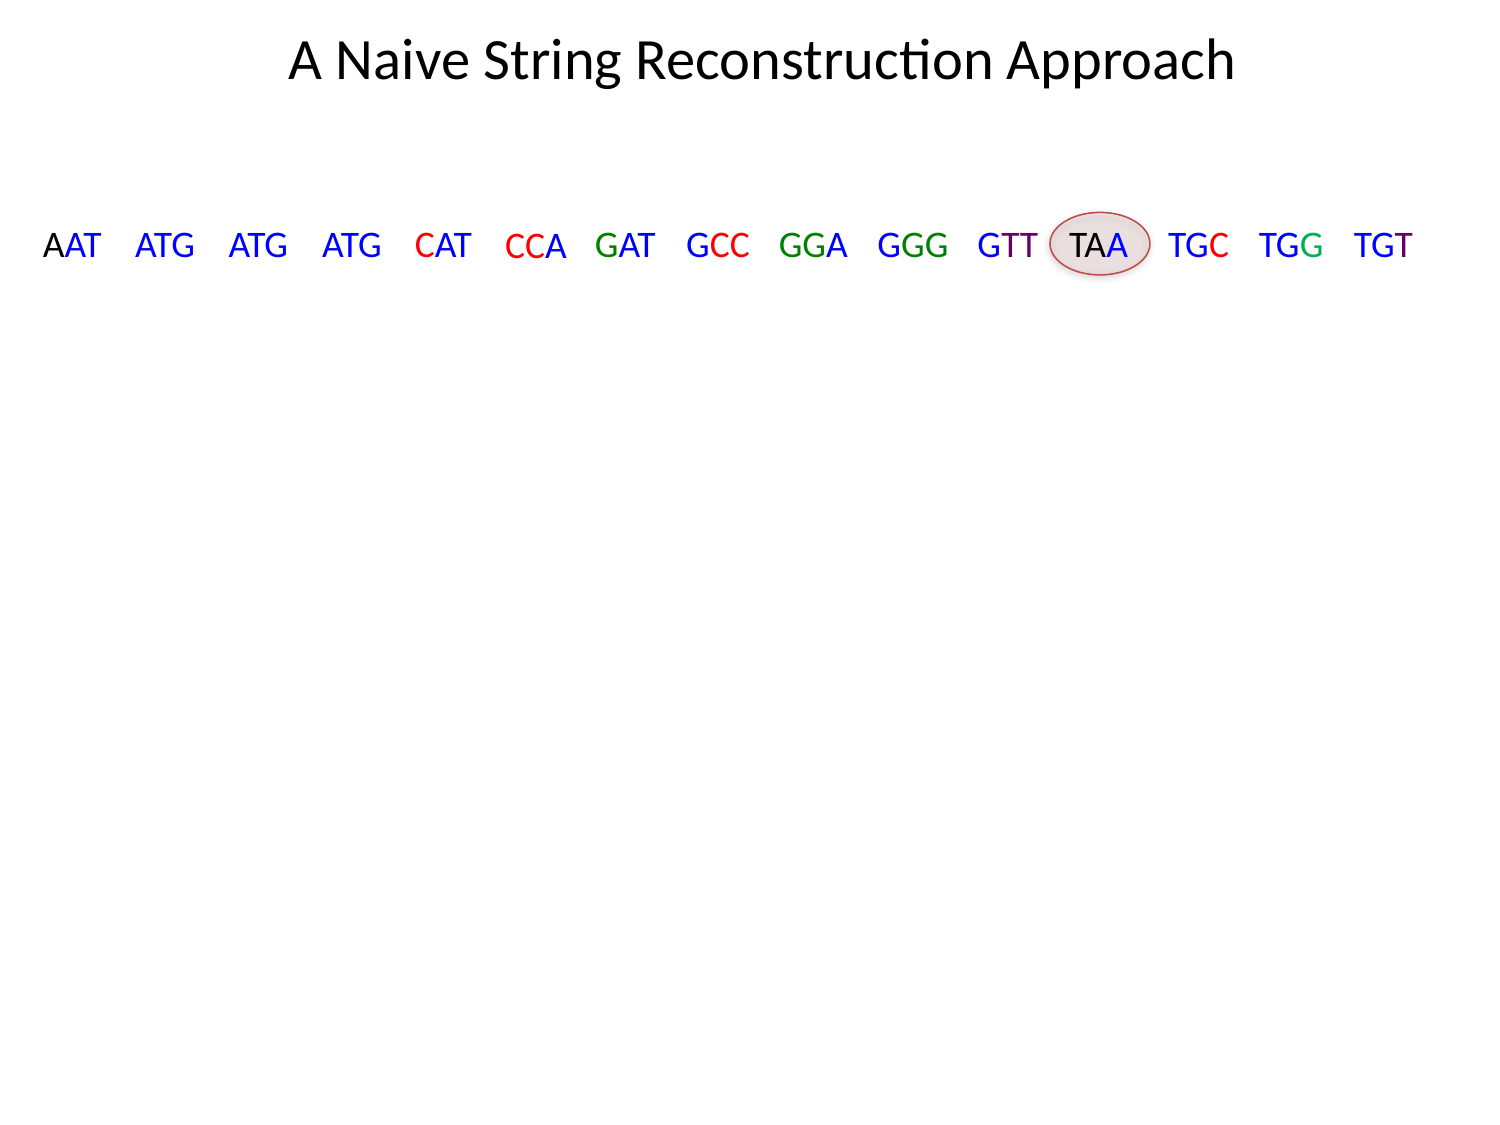

A Naive String Reconstruction Approach
AAT
ATG
ATG
ATG
CAT
GAT
GCC
GGA
GGG
GTT

TAA
TGC
TGG
TGT
CCA